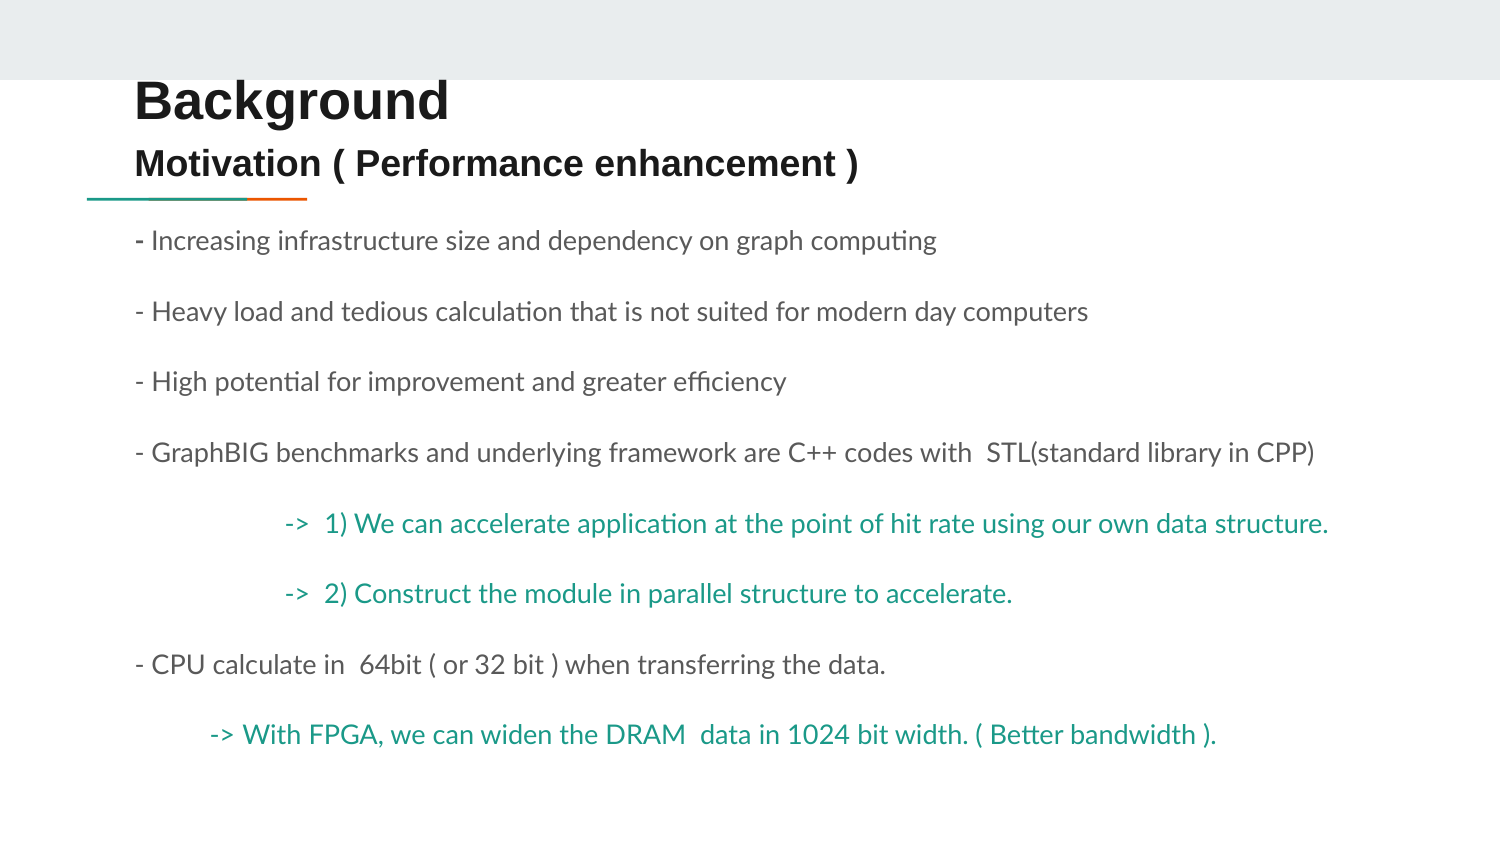

# Background
Motivation ( Performance enhancement )

- Increasing infrastructure size and dependency on graph computing
- Heavy load and tedious calculation that is not suited for modern day computers
- High potential for improvement and greater efficiency
- GraphBIG benchmarks and underlying framework are C++ codes with  STL(standard library in CPP)
	->  1) We can accelerate application at the point of hit rate using our own data structure.
	->  2) Construct the module in parallel structure to accelerate.
- CPU calculate in  64bit ( or 32 bit ) when transferring the data.
-> With FPGA, we can widen the DRAM  data in 1024 bit width. ( Better bandwidth ).